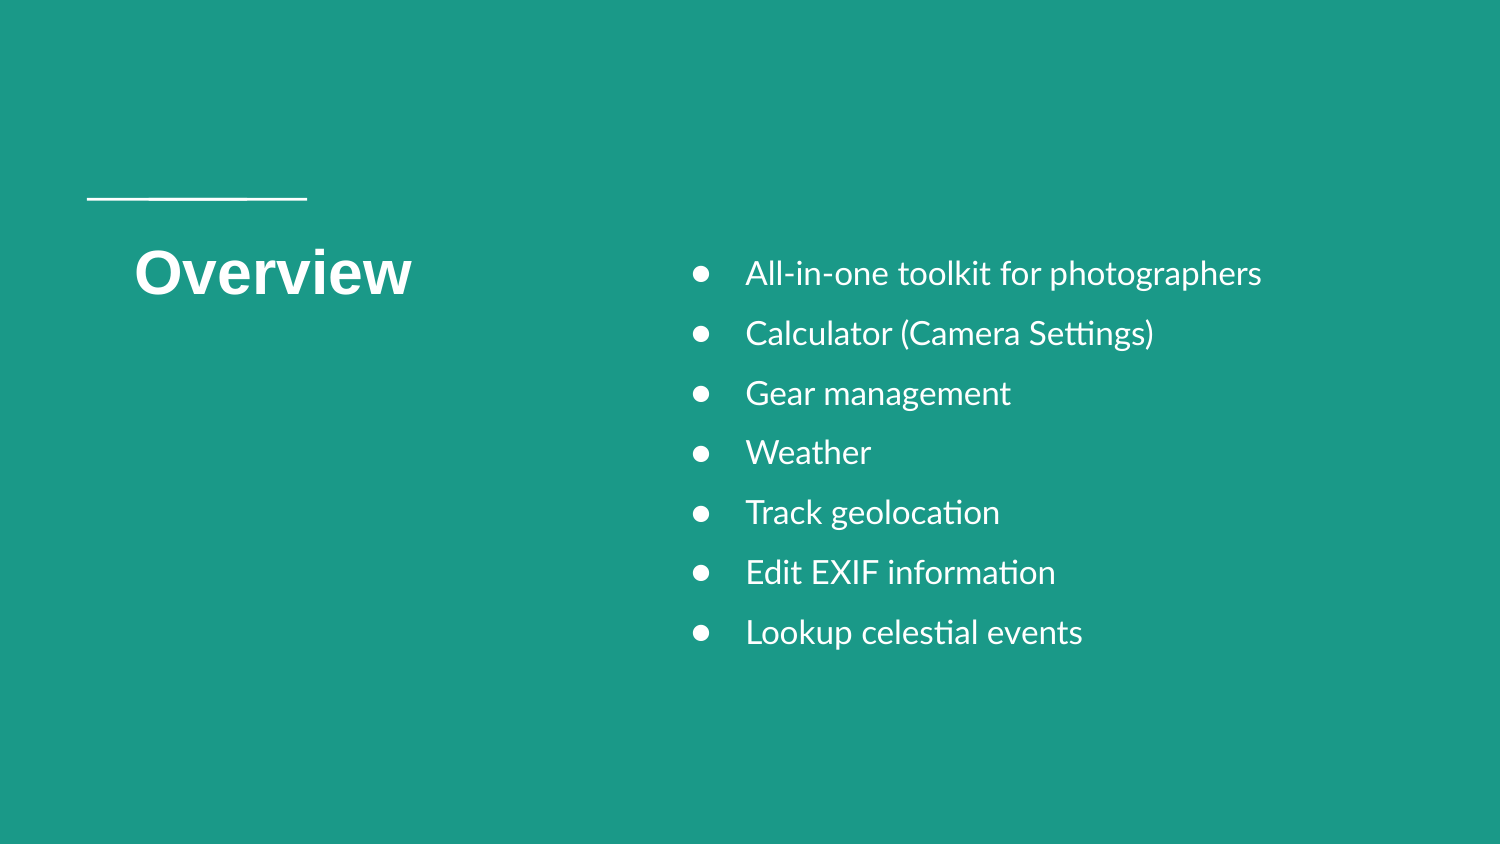

# Overview
All-in-one toolkit for photographers
Calculator (Camera Settings)
Gear management
Weather
Track geolocation
Edit EXIF information
Lookup celestial events